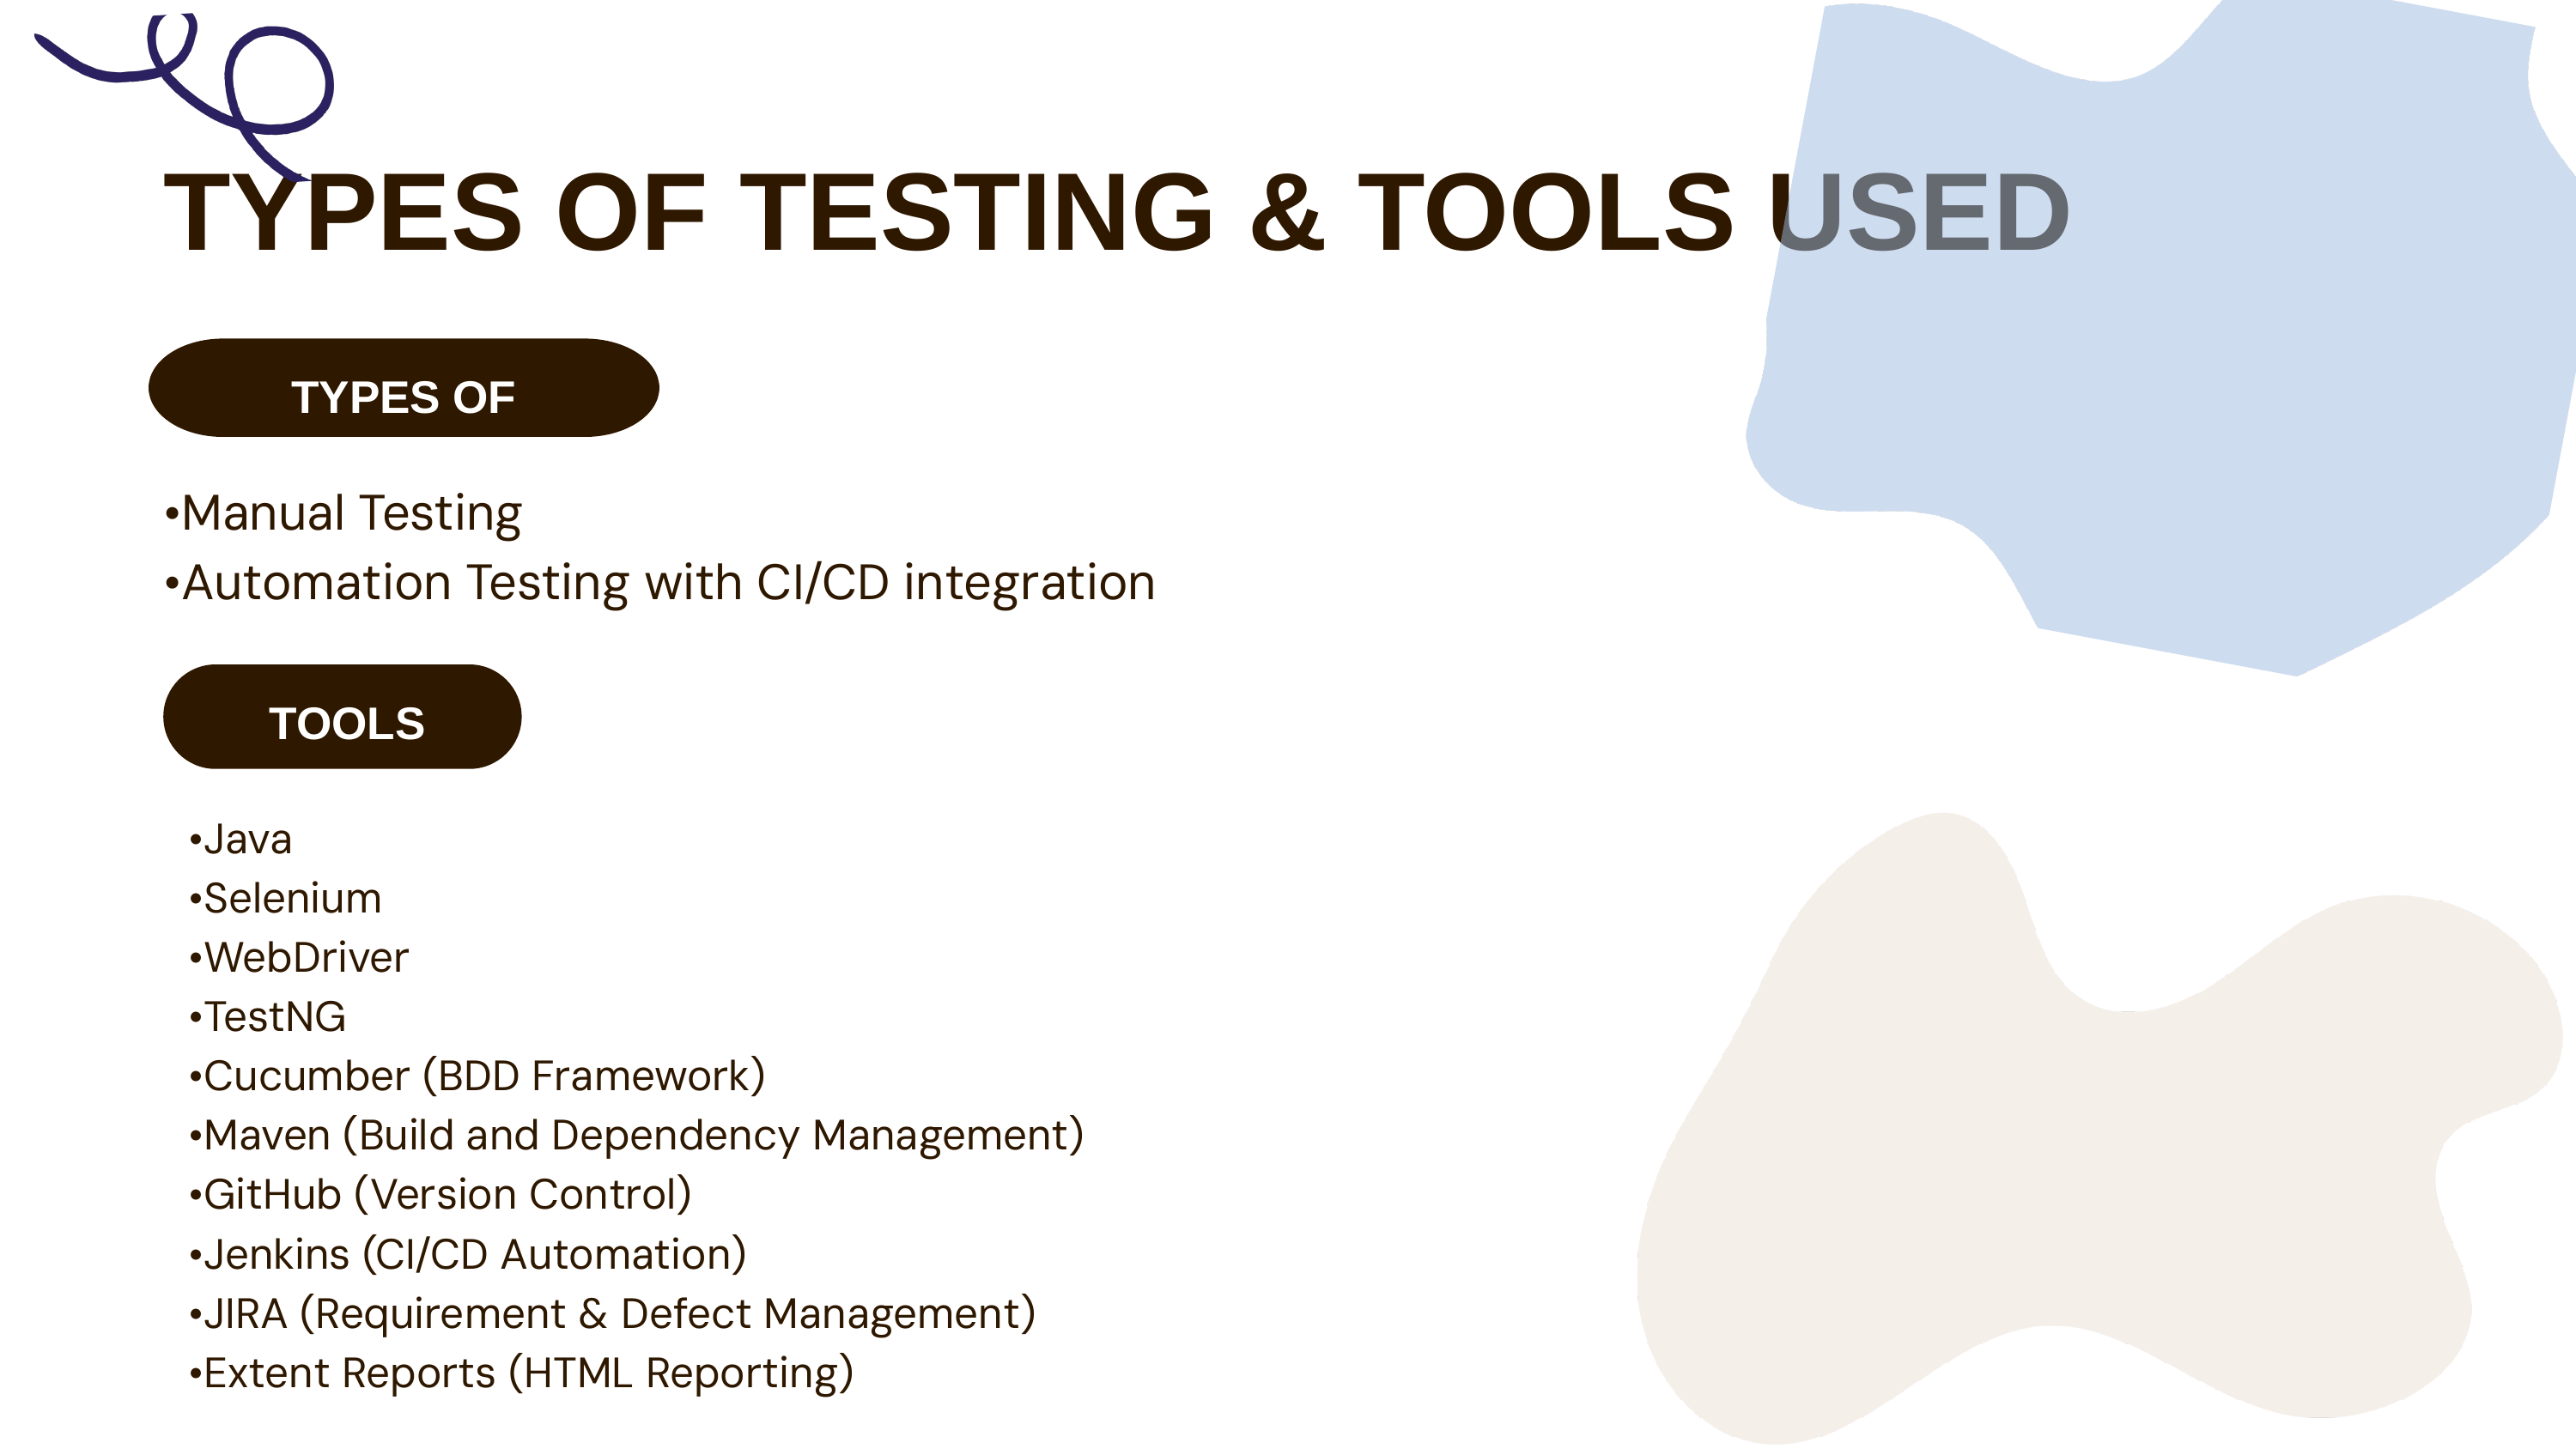

TYPES OF TESTING & TOOLS USED

TYPES OF TESTING
•Manual Testing
•Automation Testing with CI/CD integration

TOOLS USED
•Java
•Selenium
•WebDriver
•TestNG
•Cucumber (BDD Framework)
•Maven (Build and Dependency Management)
•GitHub (Version Control)
•Jenkins (CI/CD Automation)
•JIRA (Requirement & Defect Management)
•Extent Reports (HTML Reporting)